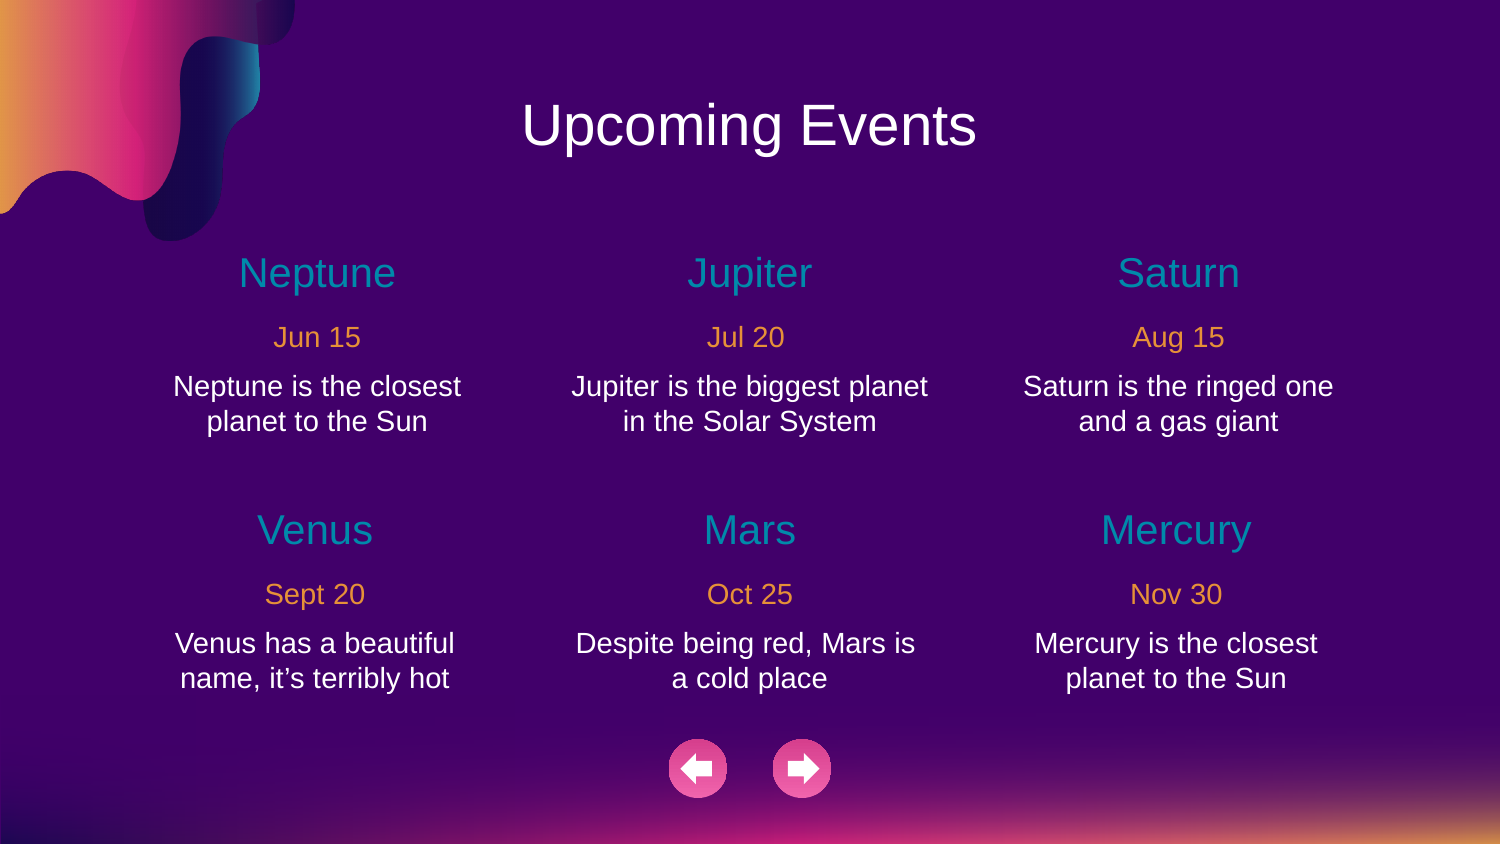

# Upcoming Events
Neptune
Jupiter
Saturn
Jun 15
Jul 20
Aug 15
Neptune is the closest planet to the Sun
Jupiter is the biggest planet in the Solar System

Saturn is the ringed one and a gas giant

Venus
Mars
Mercury
Sept 20
Oct 25
Nov 30
Venus has a beautiful name, it’s terribly hot
Despite being red, Mars is
a cold place
Mercury is the closest planet to the Sun